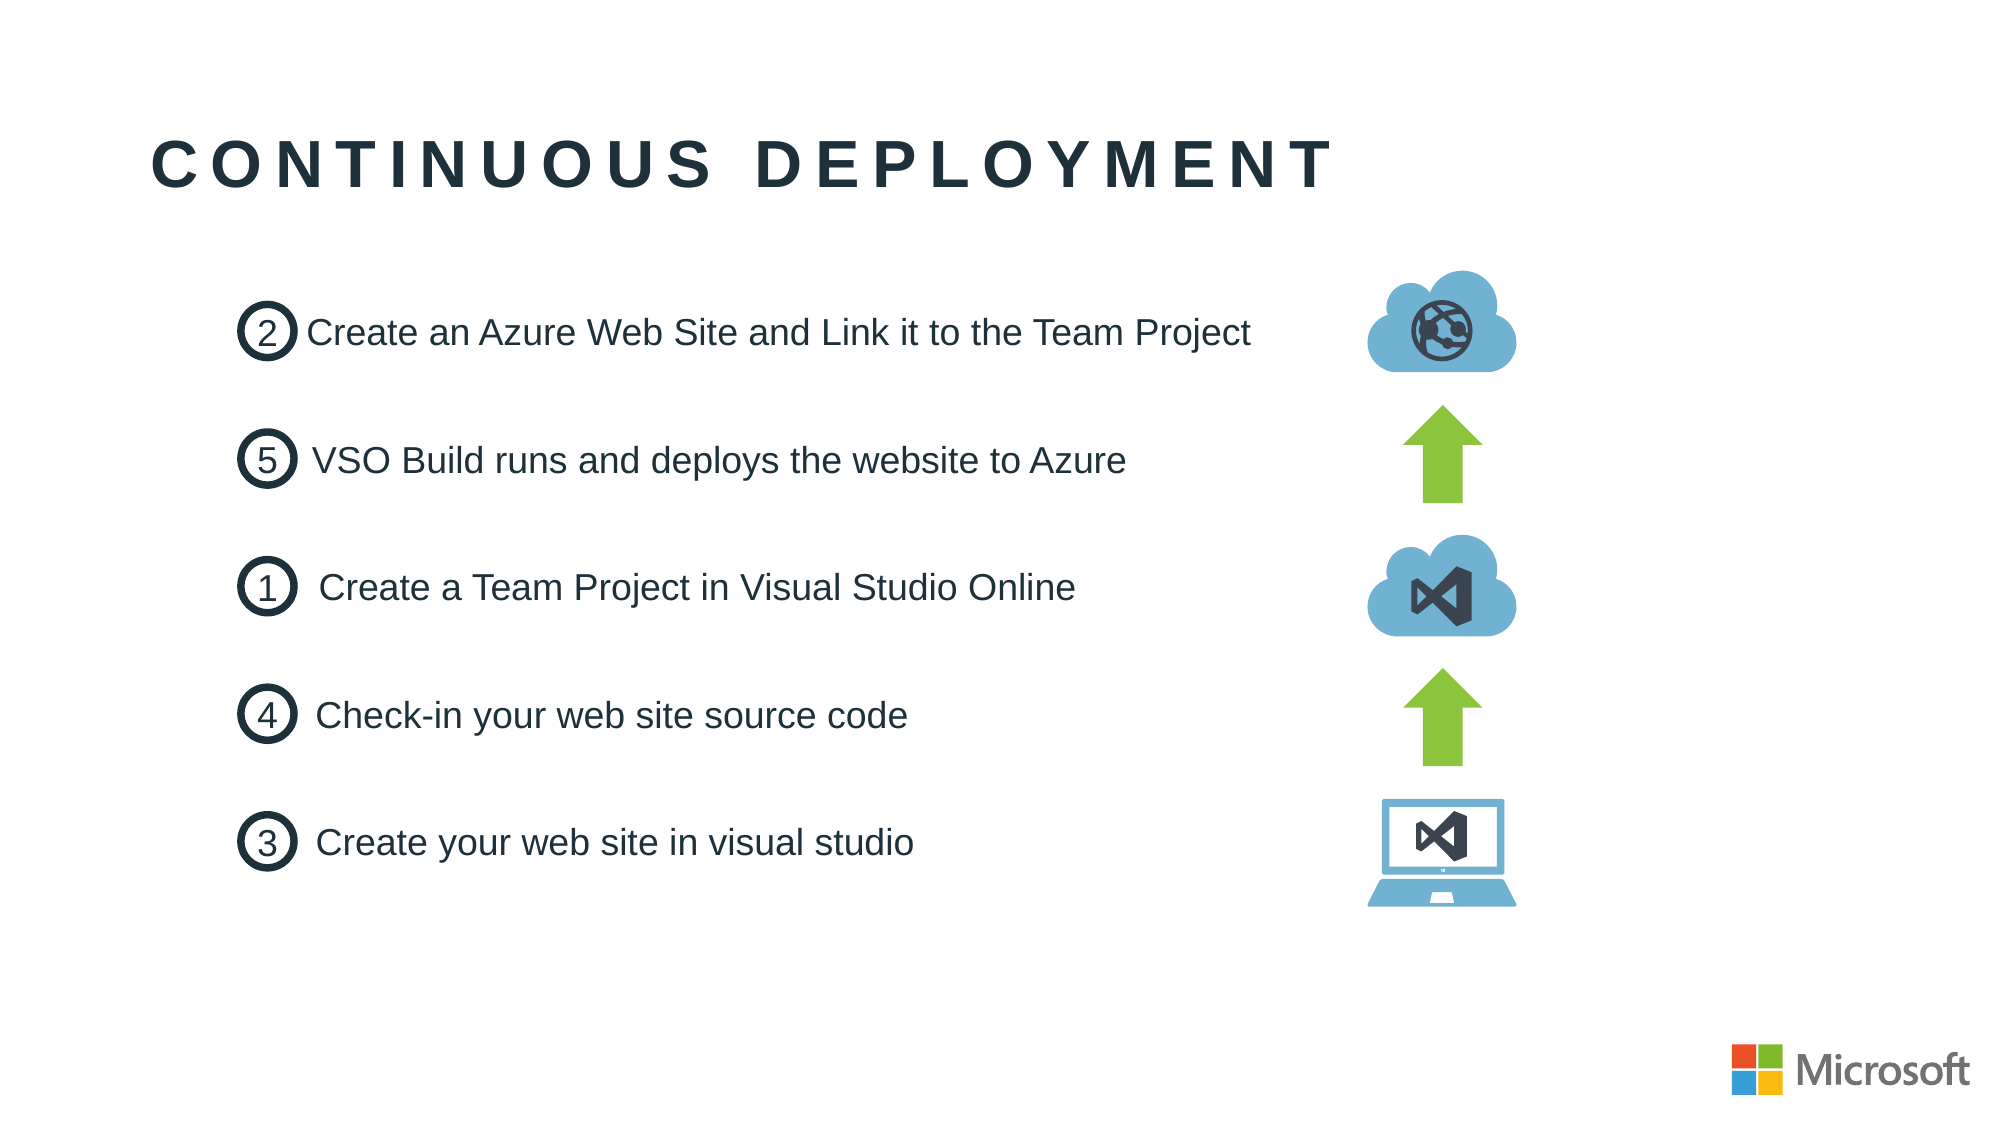

# Continuous deployment

2
Create an Azure Web Site and Link it to the Team Project

5
VSO Build runs and deploys the website to Azure

1
Create a Team Project in Visual Studio Online

4
Check-in your web site source code

3
Create your web site in visual studio